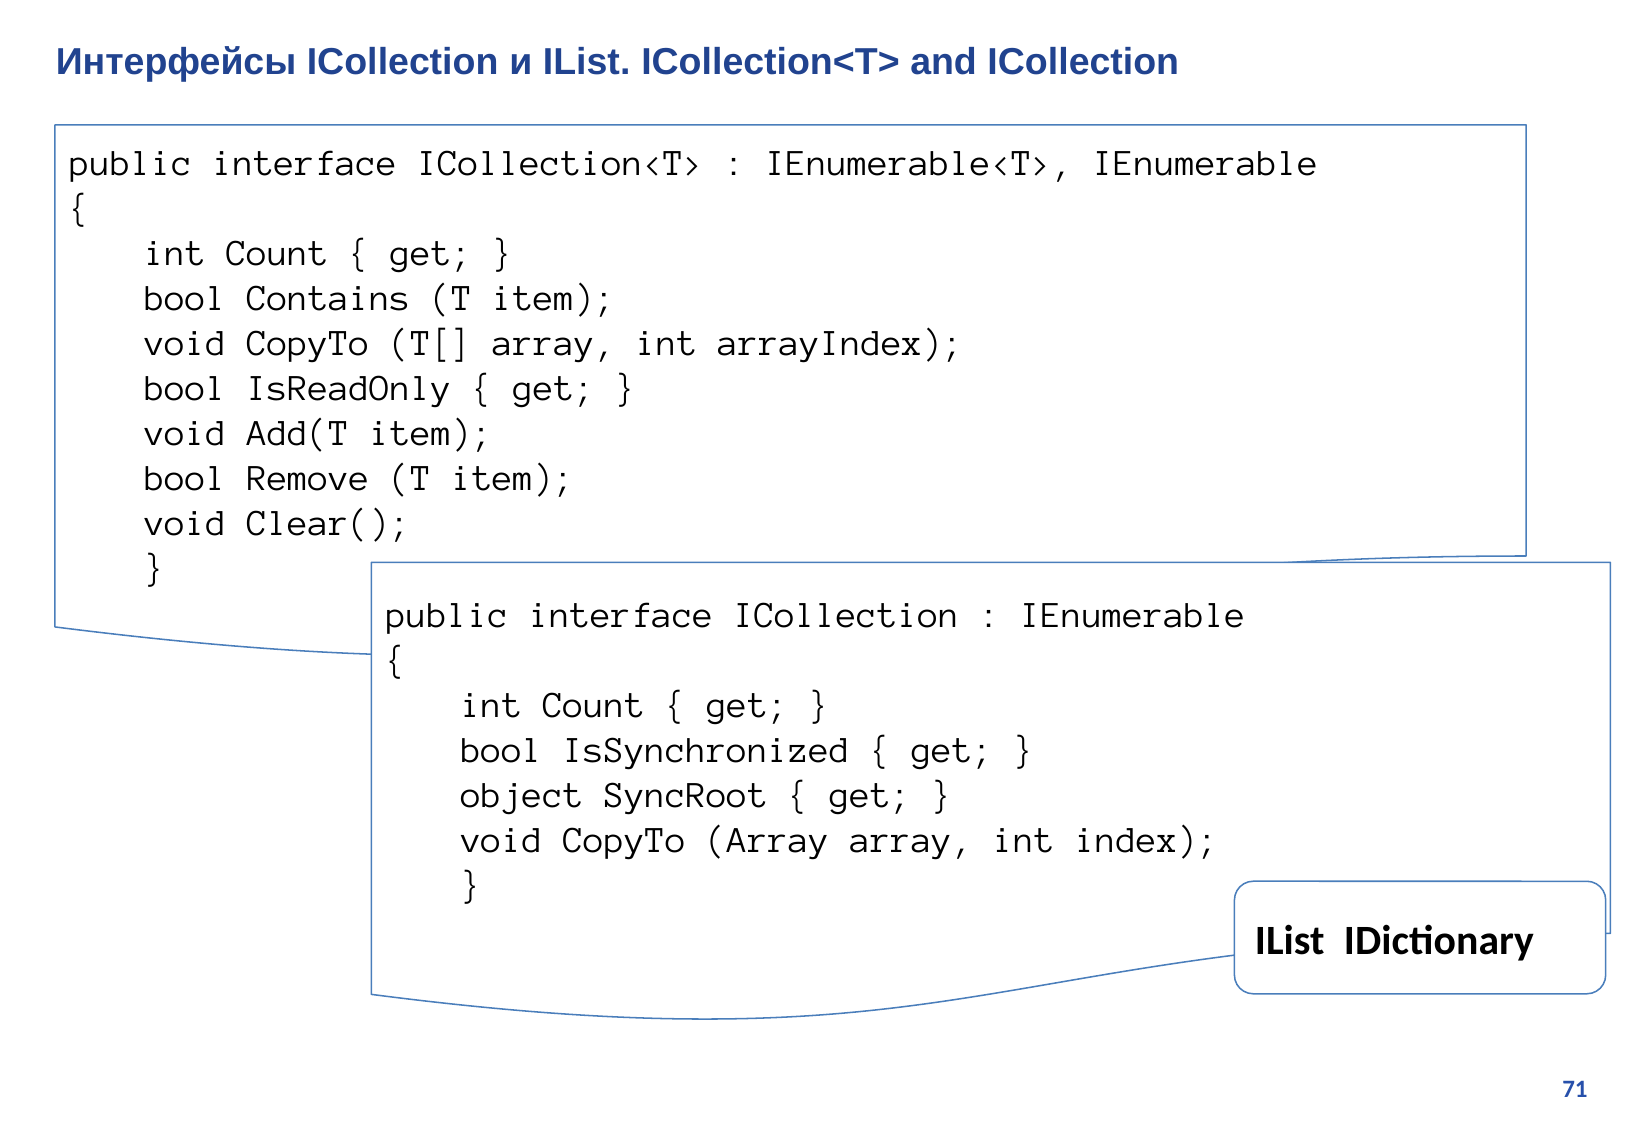

# Интерфейсы ICollection и IList. ICollection<T> and ICollection

public interface ICollection<T> : IEnumerable<T>, IEnumerable
{
int Count { get; }
bool Contains (T item);
void CopyTo (T[] array, int arrayIndex);
bool IsReadOnly { get; }
void Add(T item);
bool Remove (T item);
void Clear();
}
public interface ICollection : IEnumerable
{
int Count { get; }
bool IsSynchronized { get; }
object SyncRoot { get; }
void CopyTo (Array array, int index);
}
IList  IDictionary